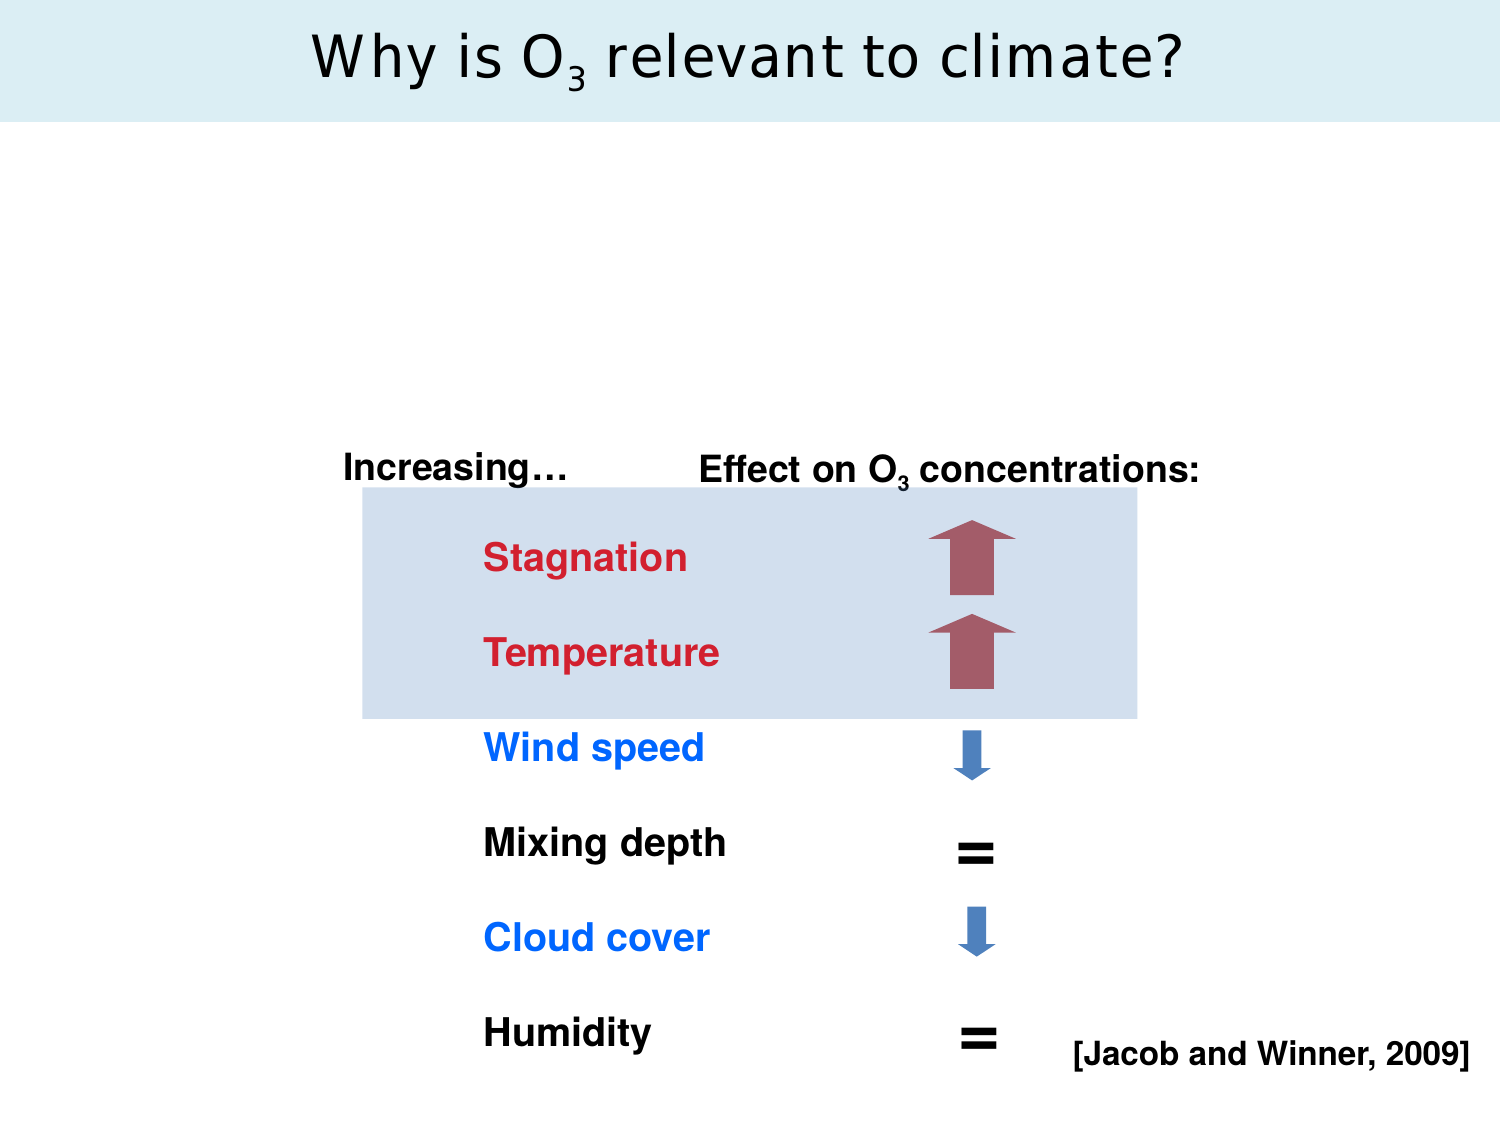

Why is O3 relevant to climate?
Increasing…
Effect on O3 concentrations:

Stagnation

Temperature

Wind speed

Mixing depth

Cloud cover

Humidity

=

=
[Jacob and Winner, 2009]